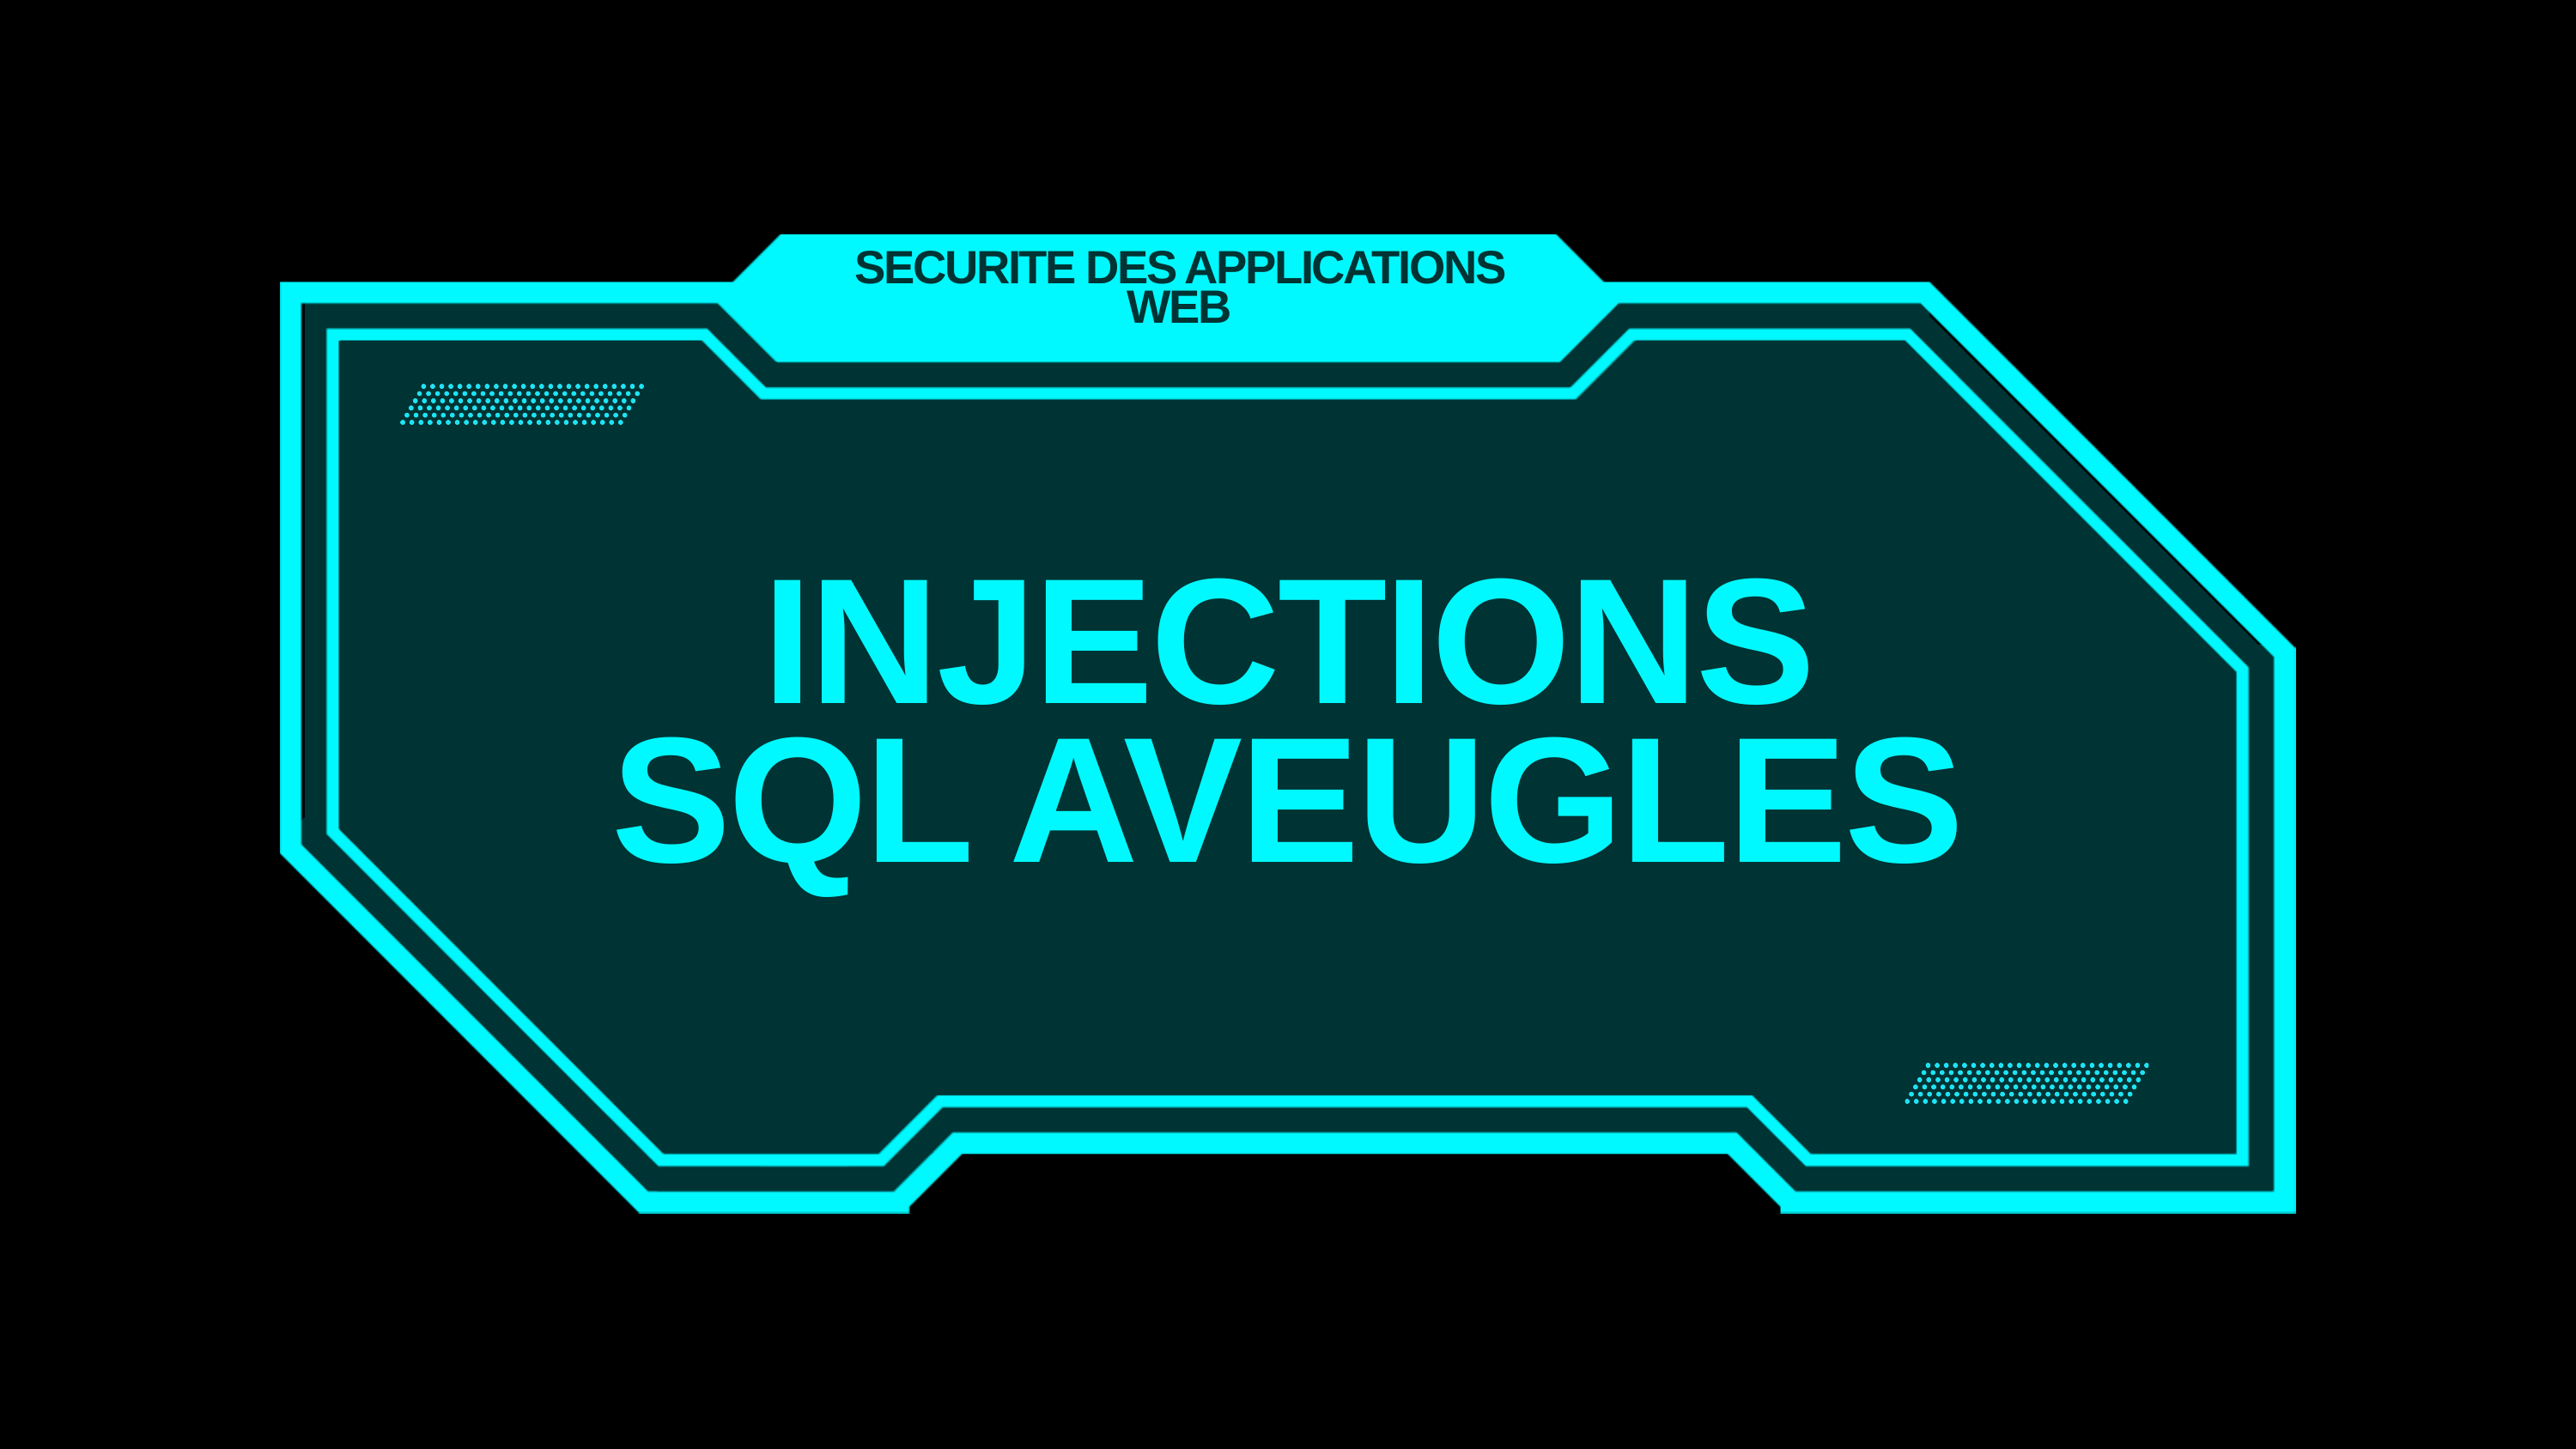

SECURITE DES APPLICATIONS WEB

INJECTIONS SQL AVEUGLES